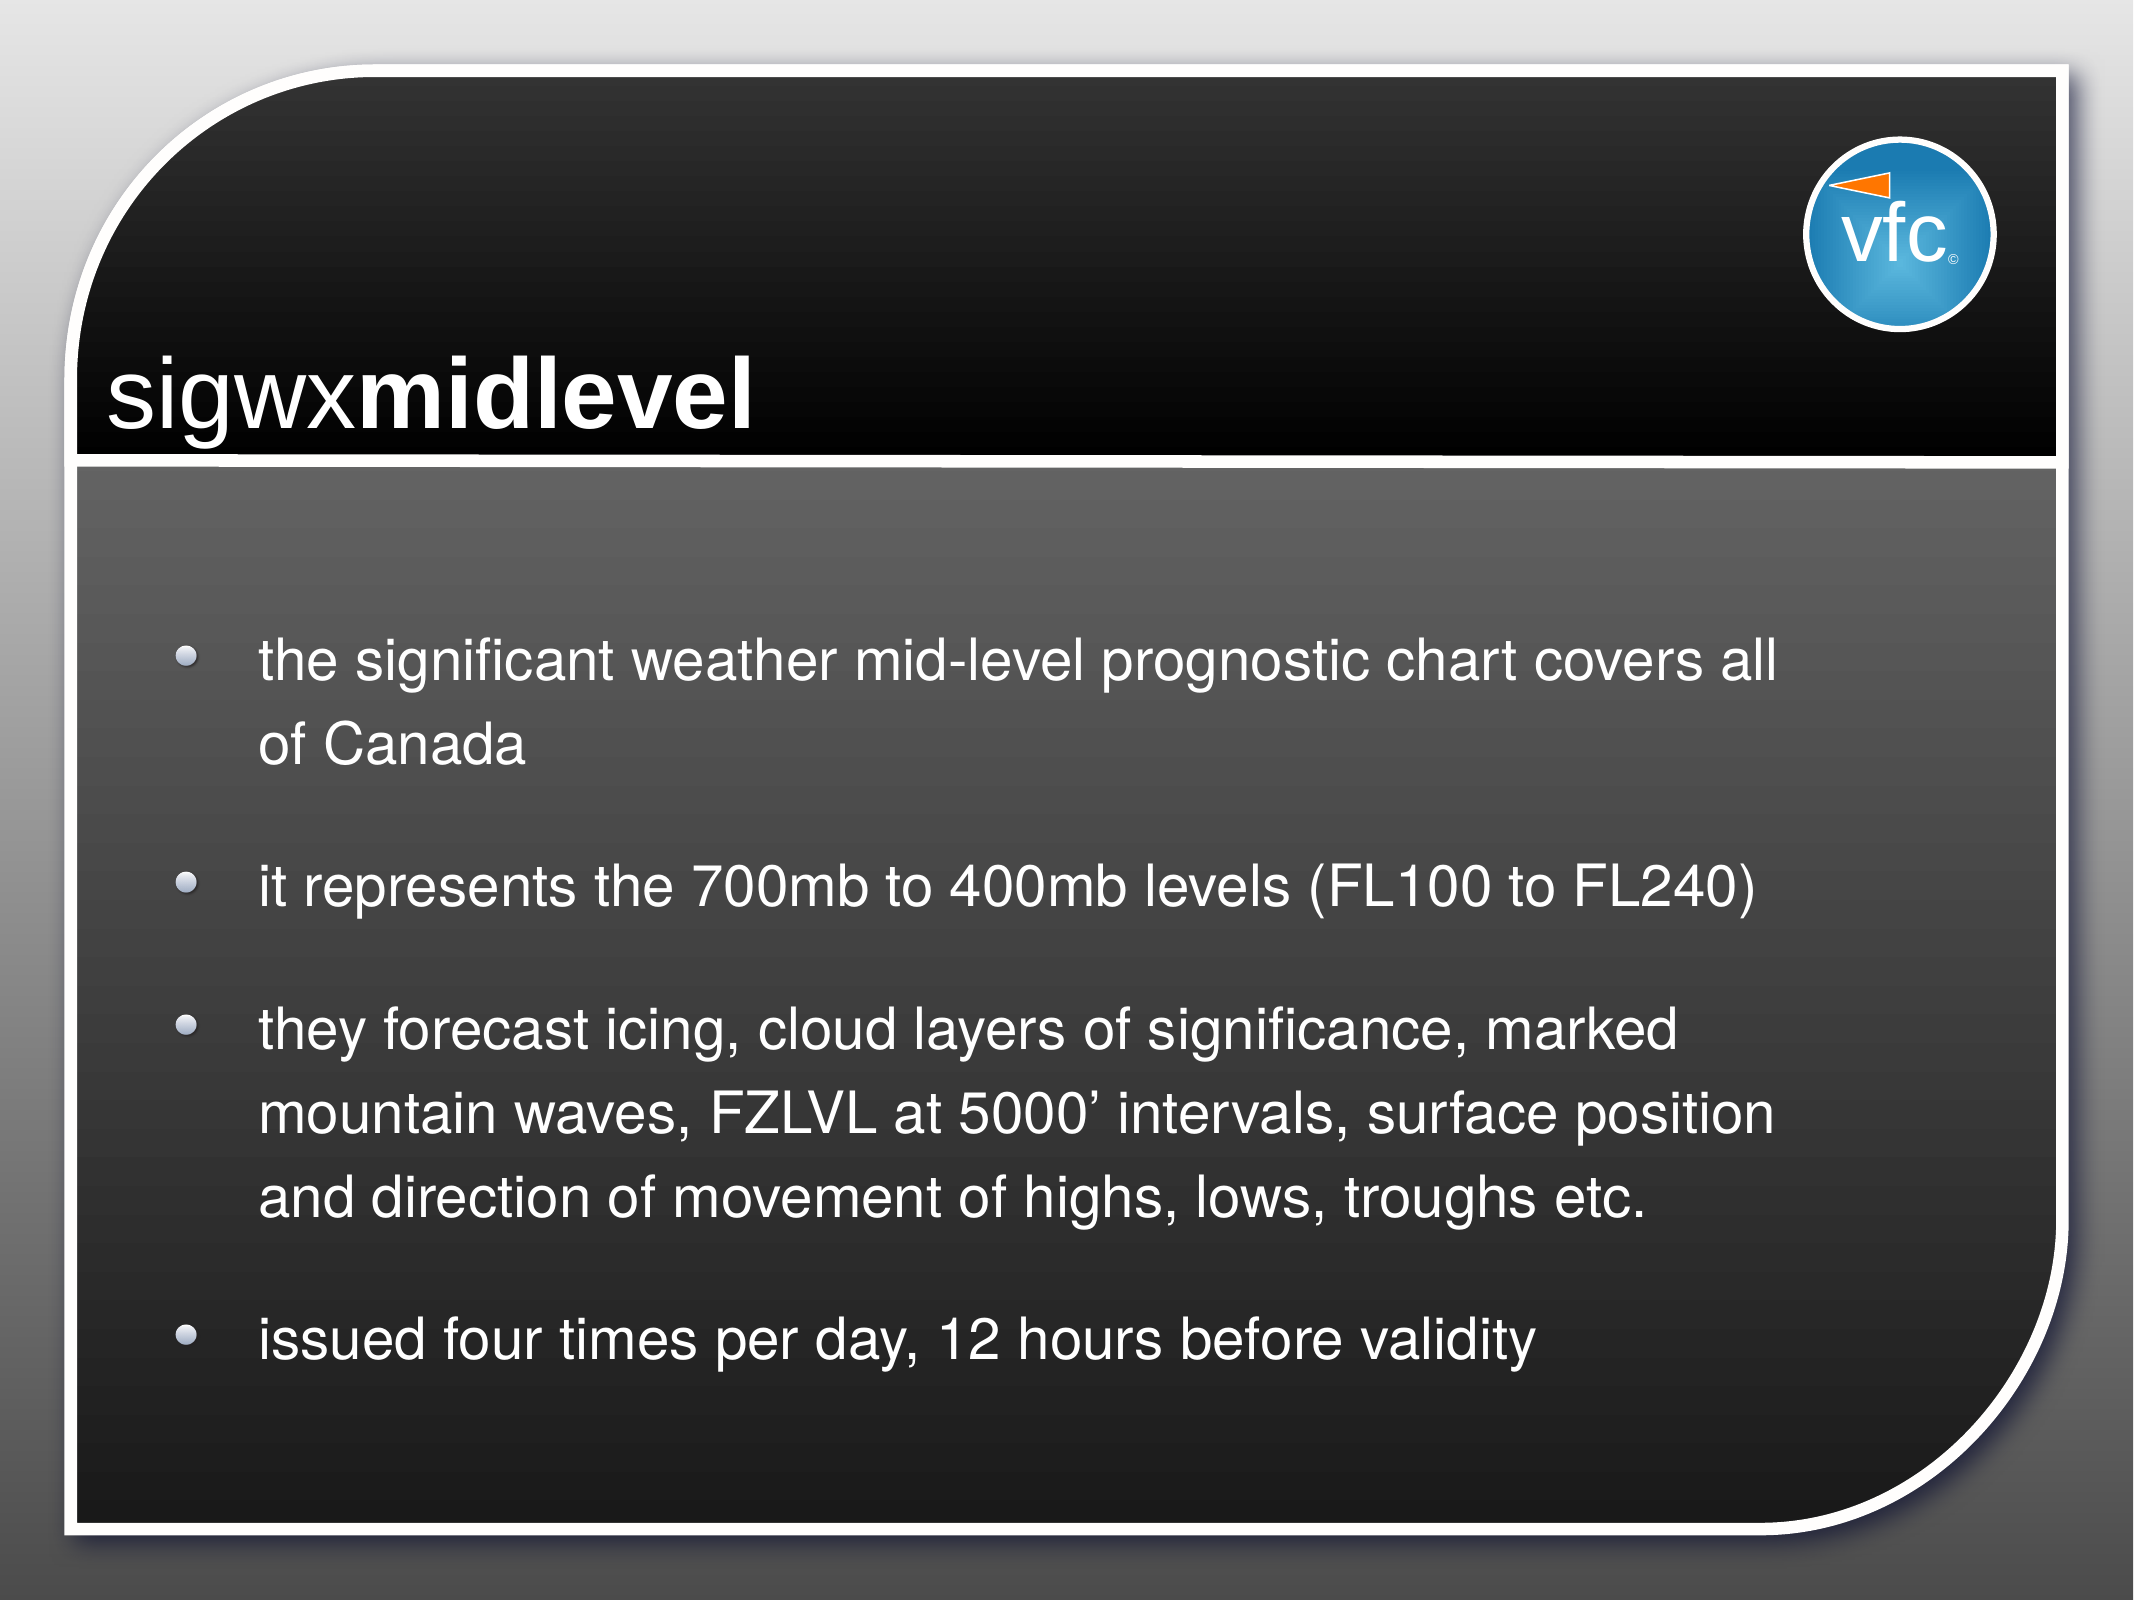

vfc©

# sigwxmidlevel
the significant weather mid-level prognostic chart covers all of Canada
it represents the 700mb to 400mb levels (FL100 to FL240)
they forecast icing, cloud layers of significance, marked mountain waves, FZLVL at 5000’ intervals, surface position and direction of movement of highs, lows, troughs etc.
issued four times per day, 12 hours before validity